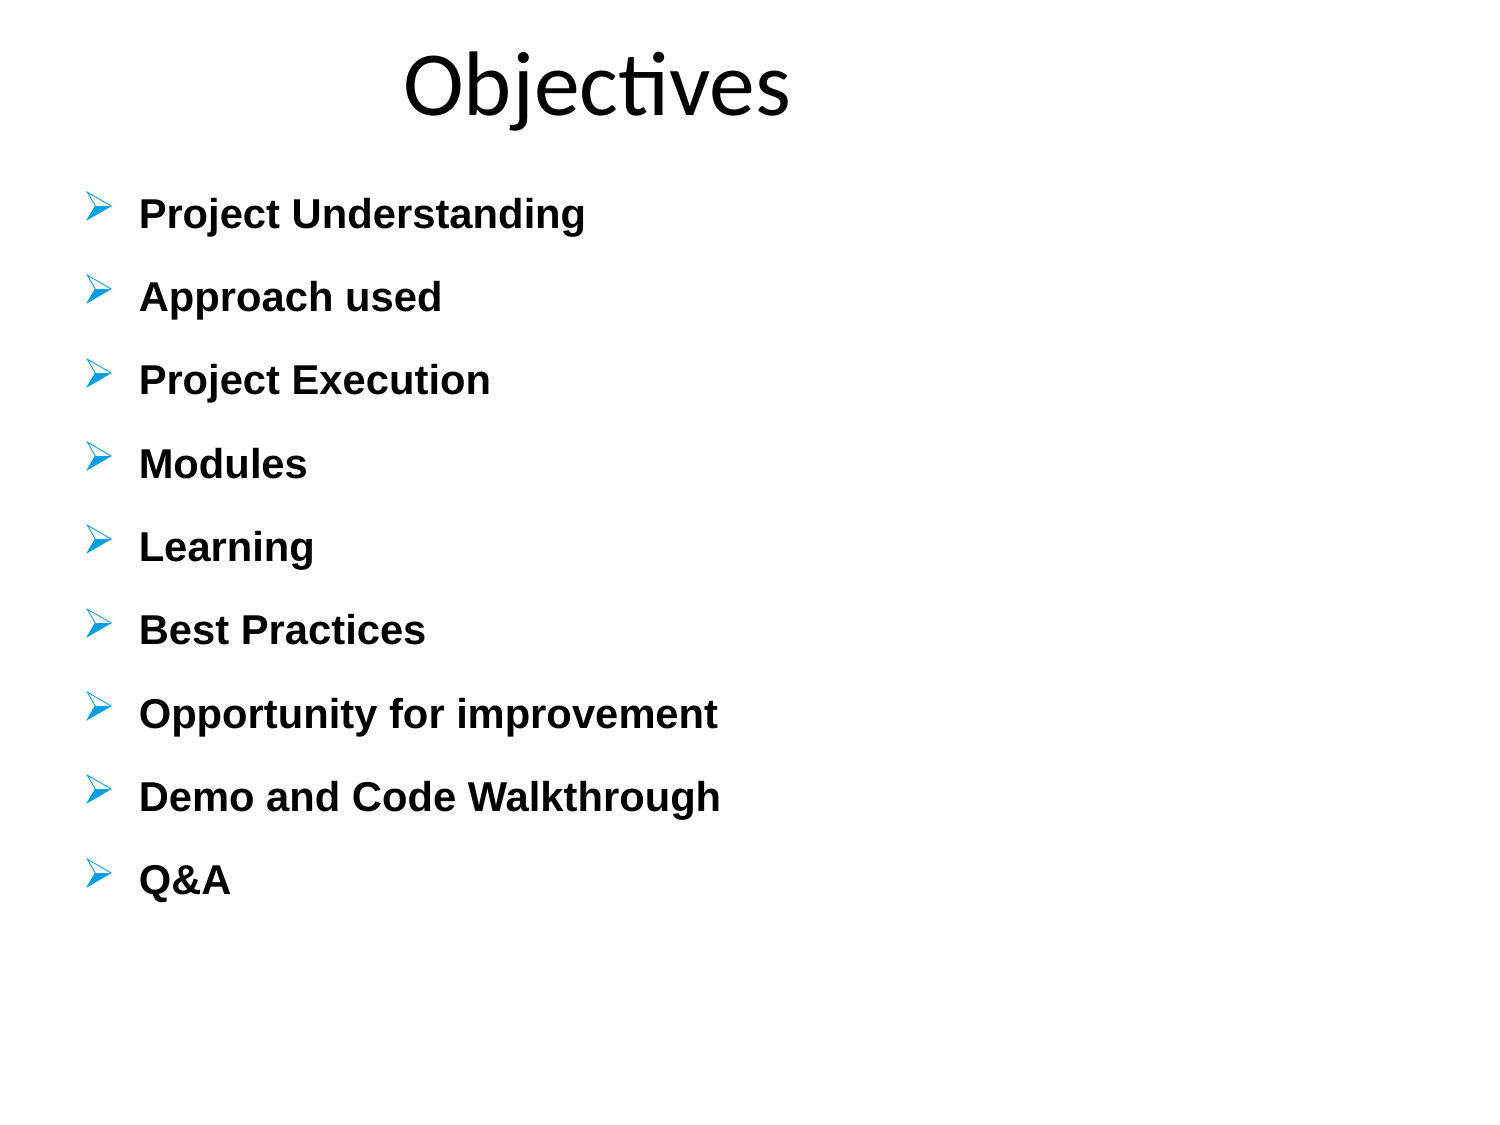

# Objectives
Project Understanding
Approach used
Project Execution
Modules
Learning
Best Practices
Opportunity for improvement
Demo and Code Walkthrough
Q&A